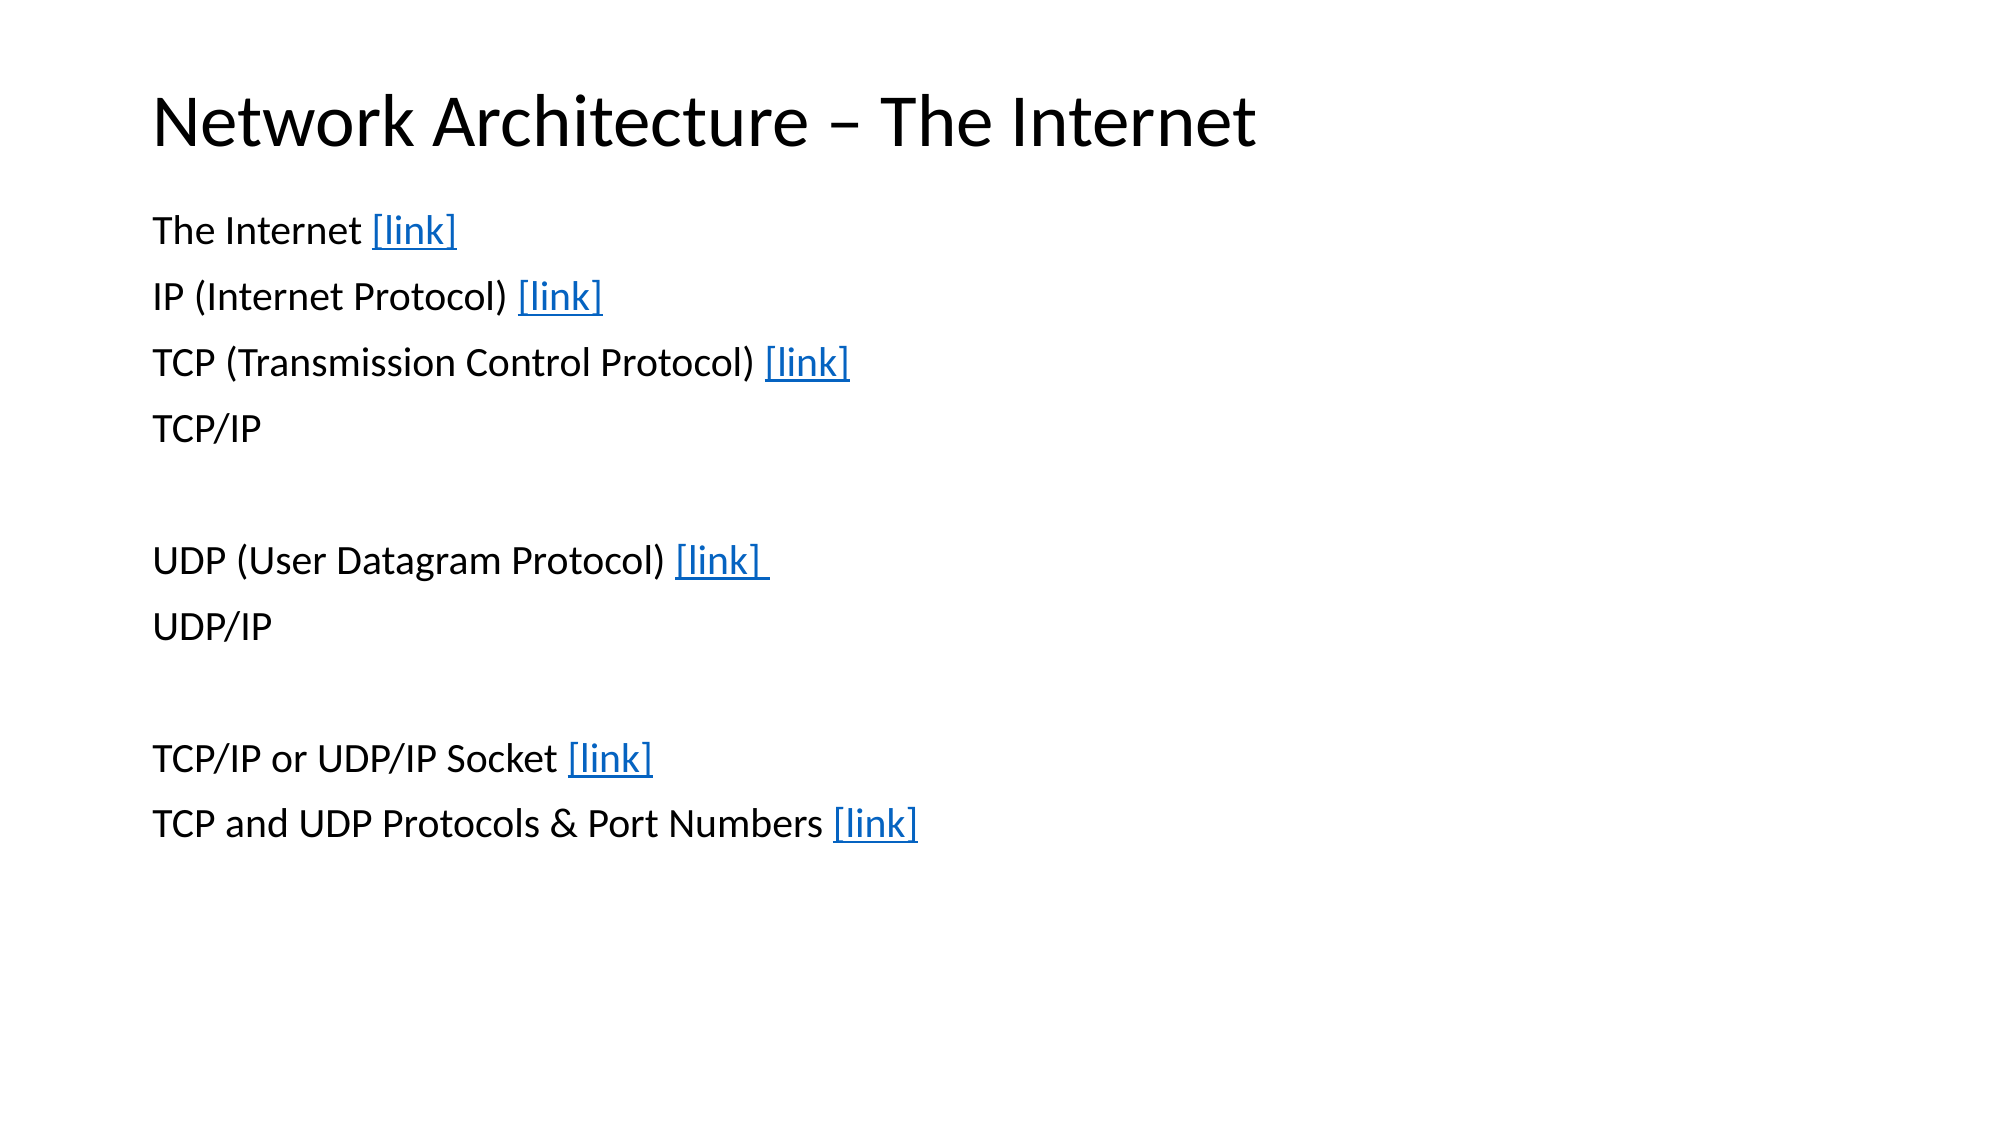

# Network Architecture – The Internet
The Internet [link]
IP (Internet Protocol) [link]
TCP (Transmission Control Protocol) [link]
TCP/IP

UDP (User Datagram Protocol) [link]
UDP/IP

TCP/IP or UDP/IP Socket [link]
TCP and UDP Protocols & Port Numbers [link]